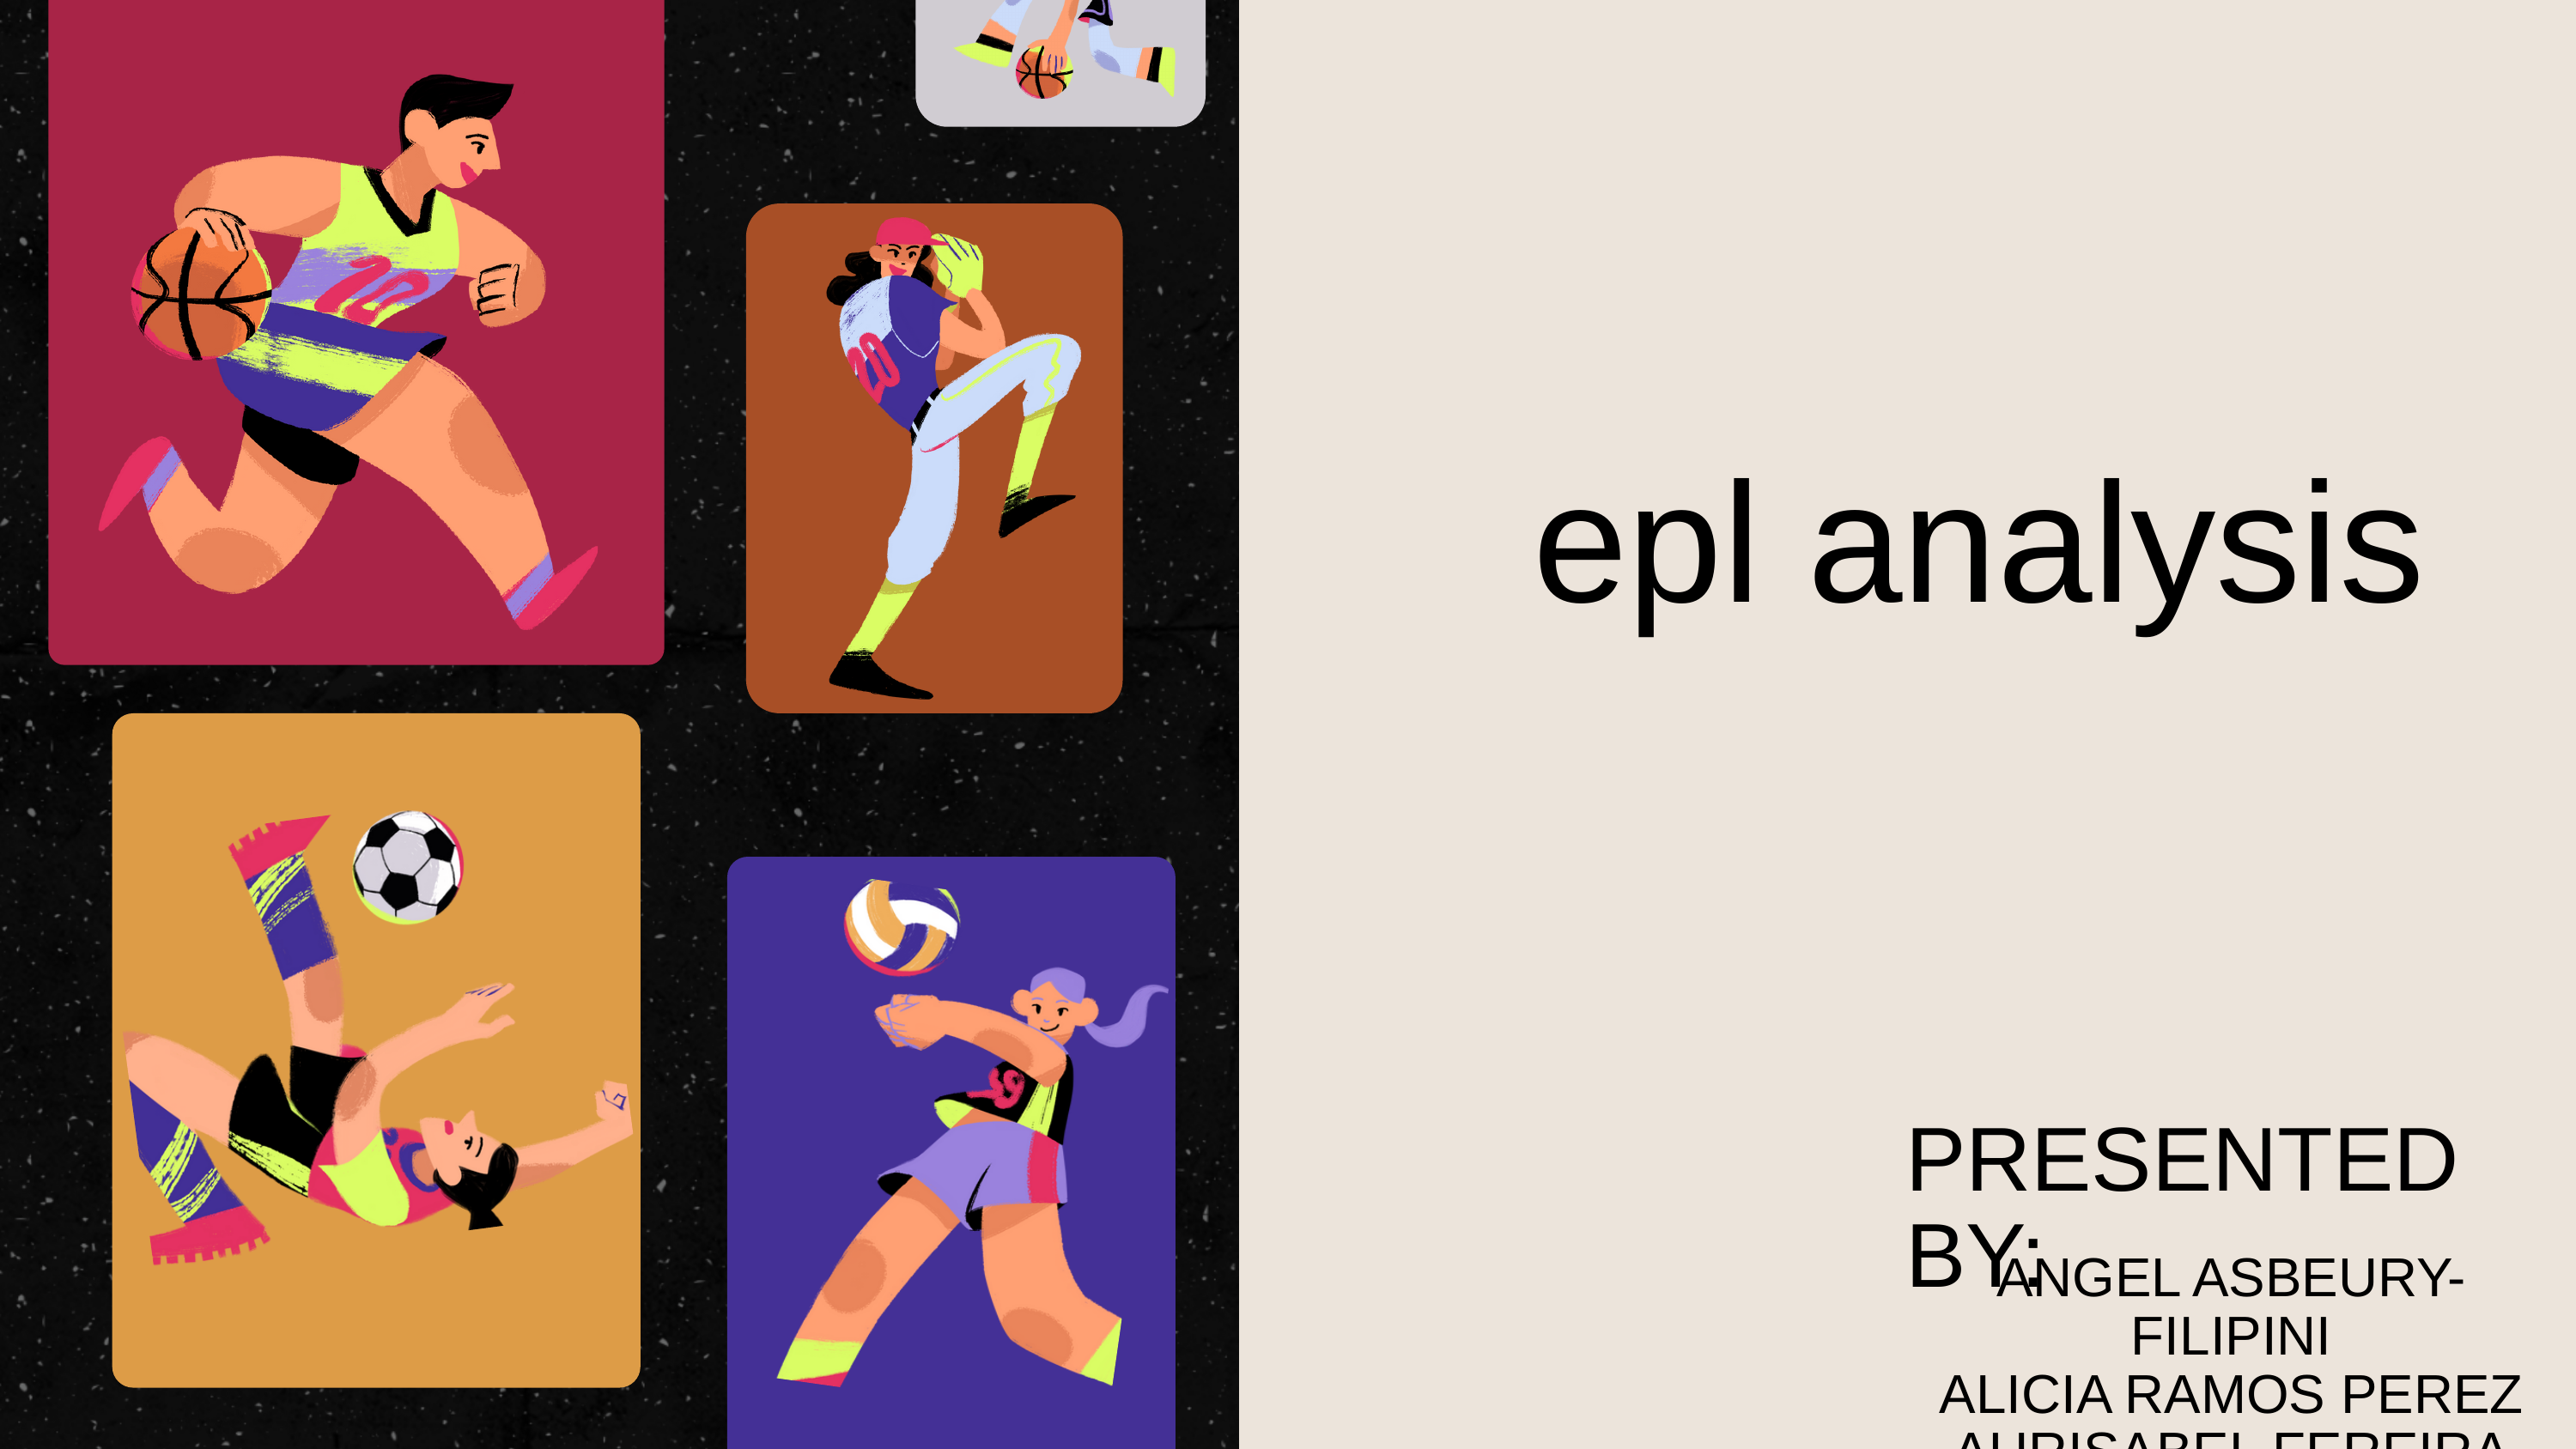

epl analysis

PRESENTED BY:
ANGEL ASBEURY-FILIPINI
ALICIA RAMOS PEREZ
AURISABEL FEREIRA